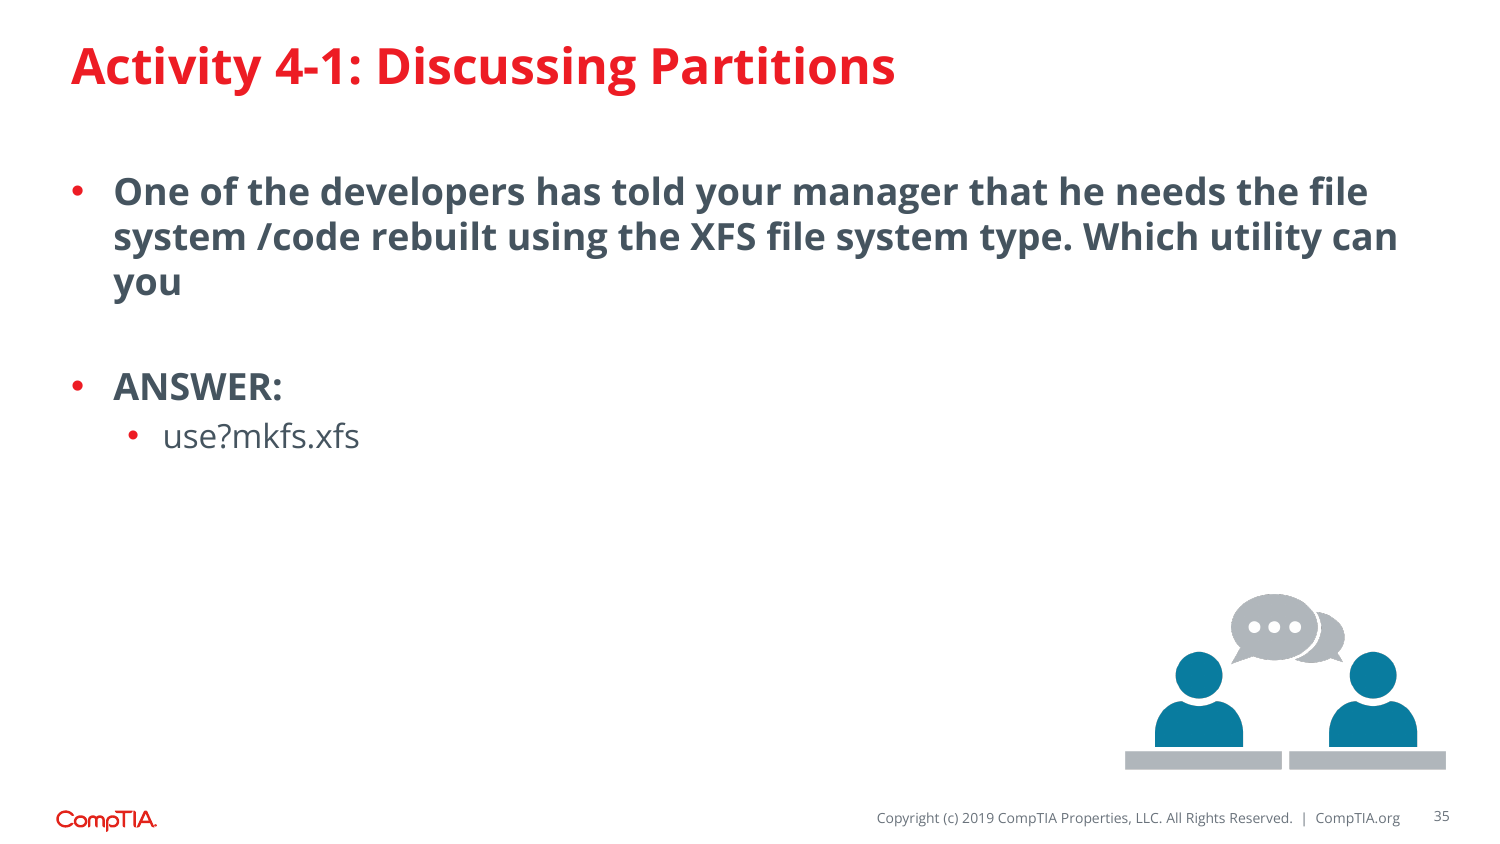

# Activity 4-1: Discussing Partitions
One of the developers has told your manager that he needs the file system /code rebuilt using the XFS file system type. Which utility can you

ANSWER:
use?mkfs.xfs

35